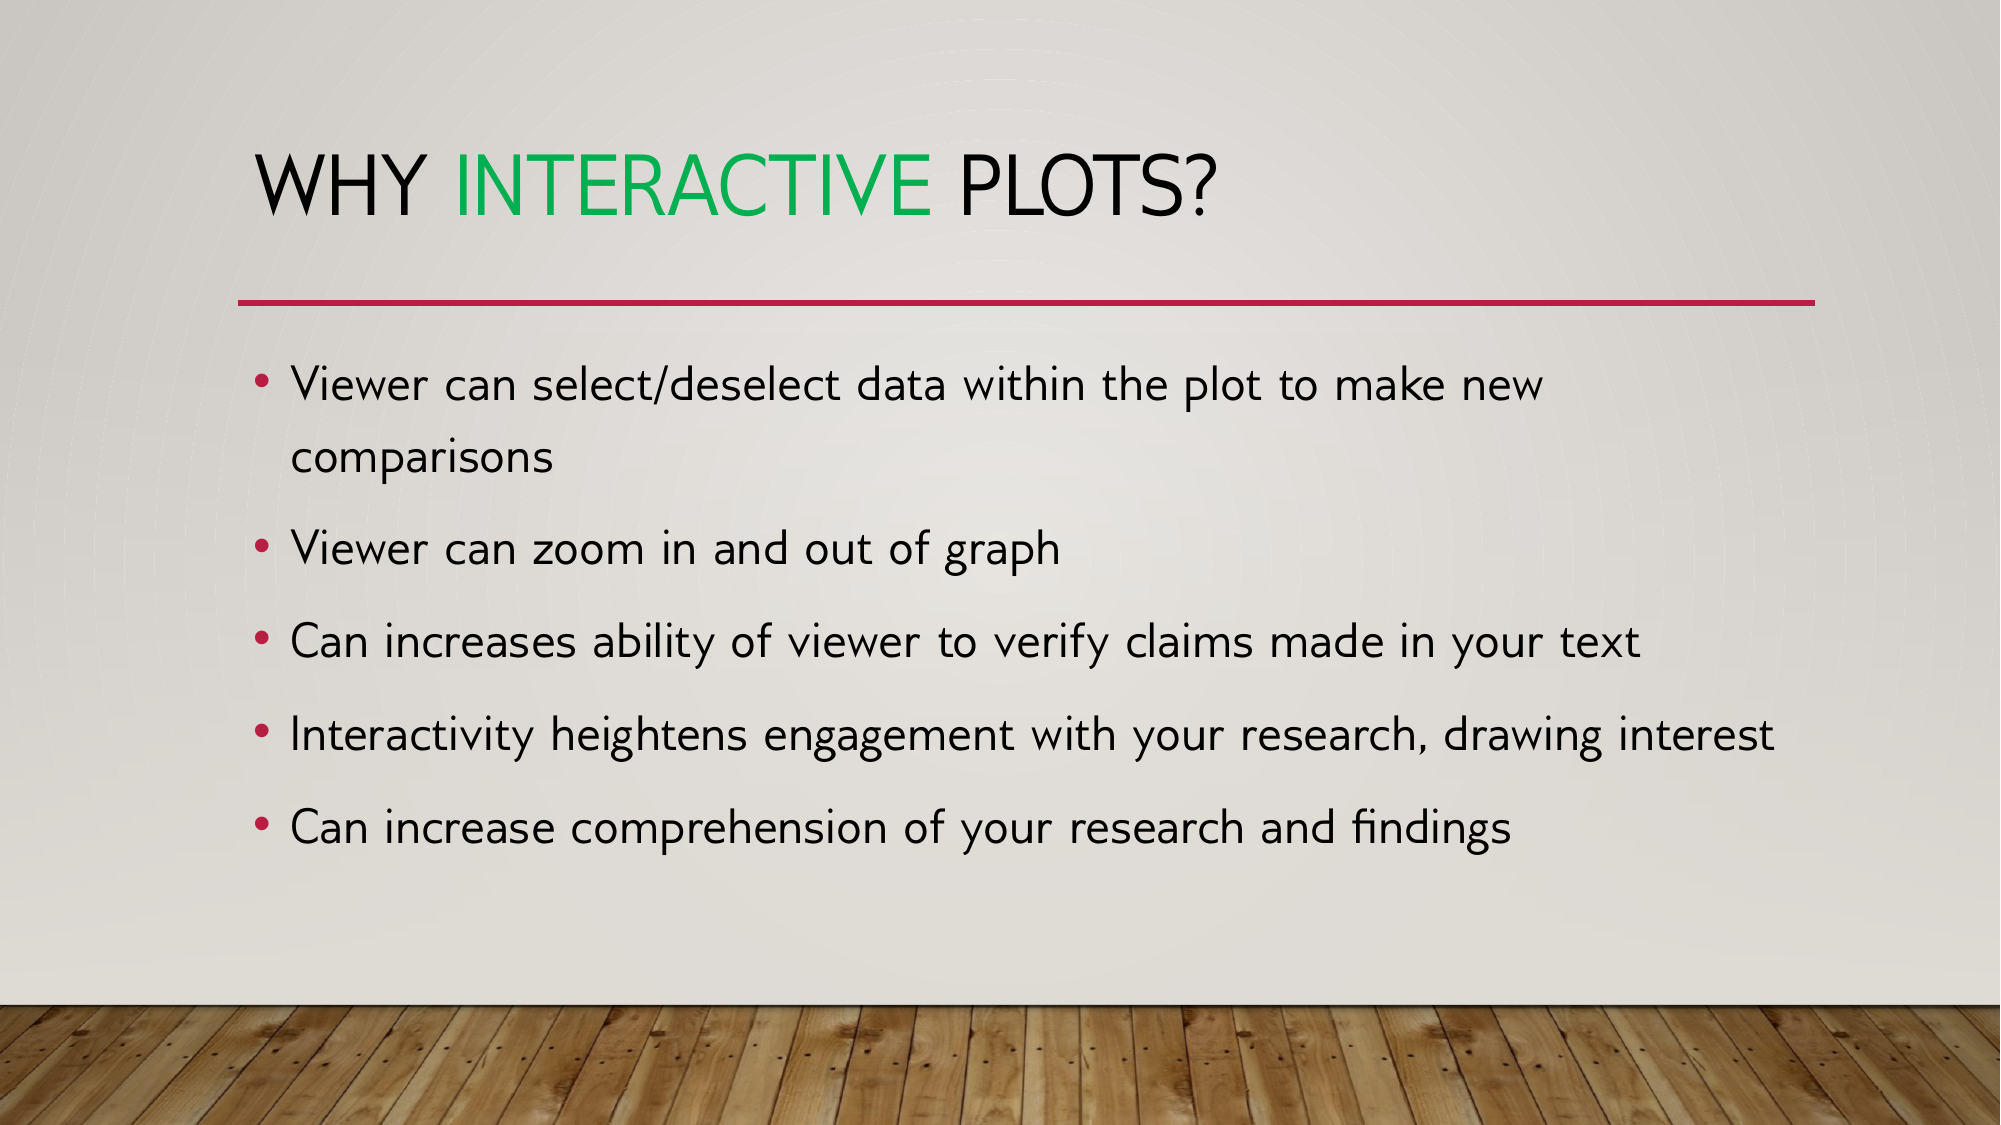

# Why interactive plots?
Viewer can select/deselect data within the plot to make new comparisons
Viewer can zoom in and out of graph
Can increases ability of viewer to verify claims made in your text
Interactivity heightens engagement with your research, drawing interest
Can increase comprehension of your research and findings